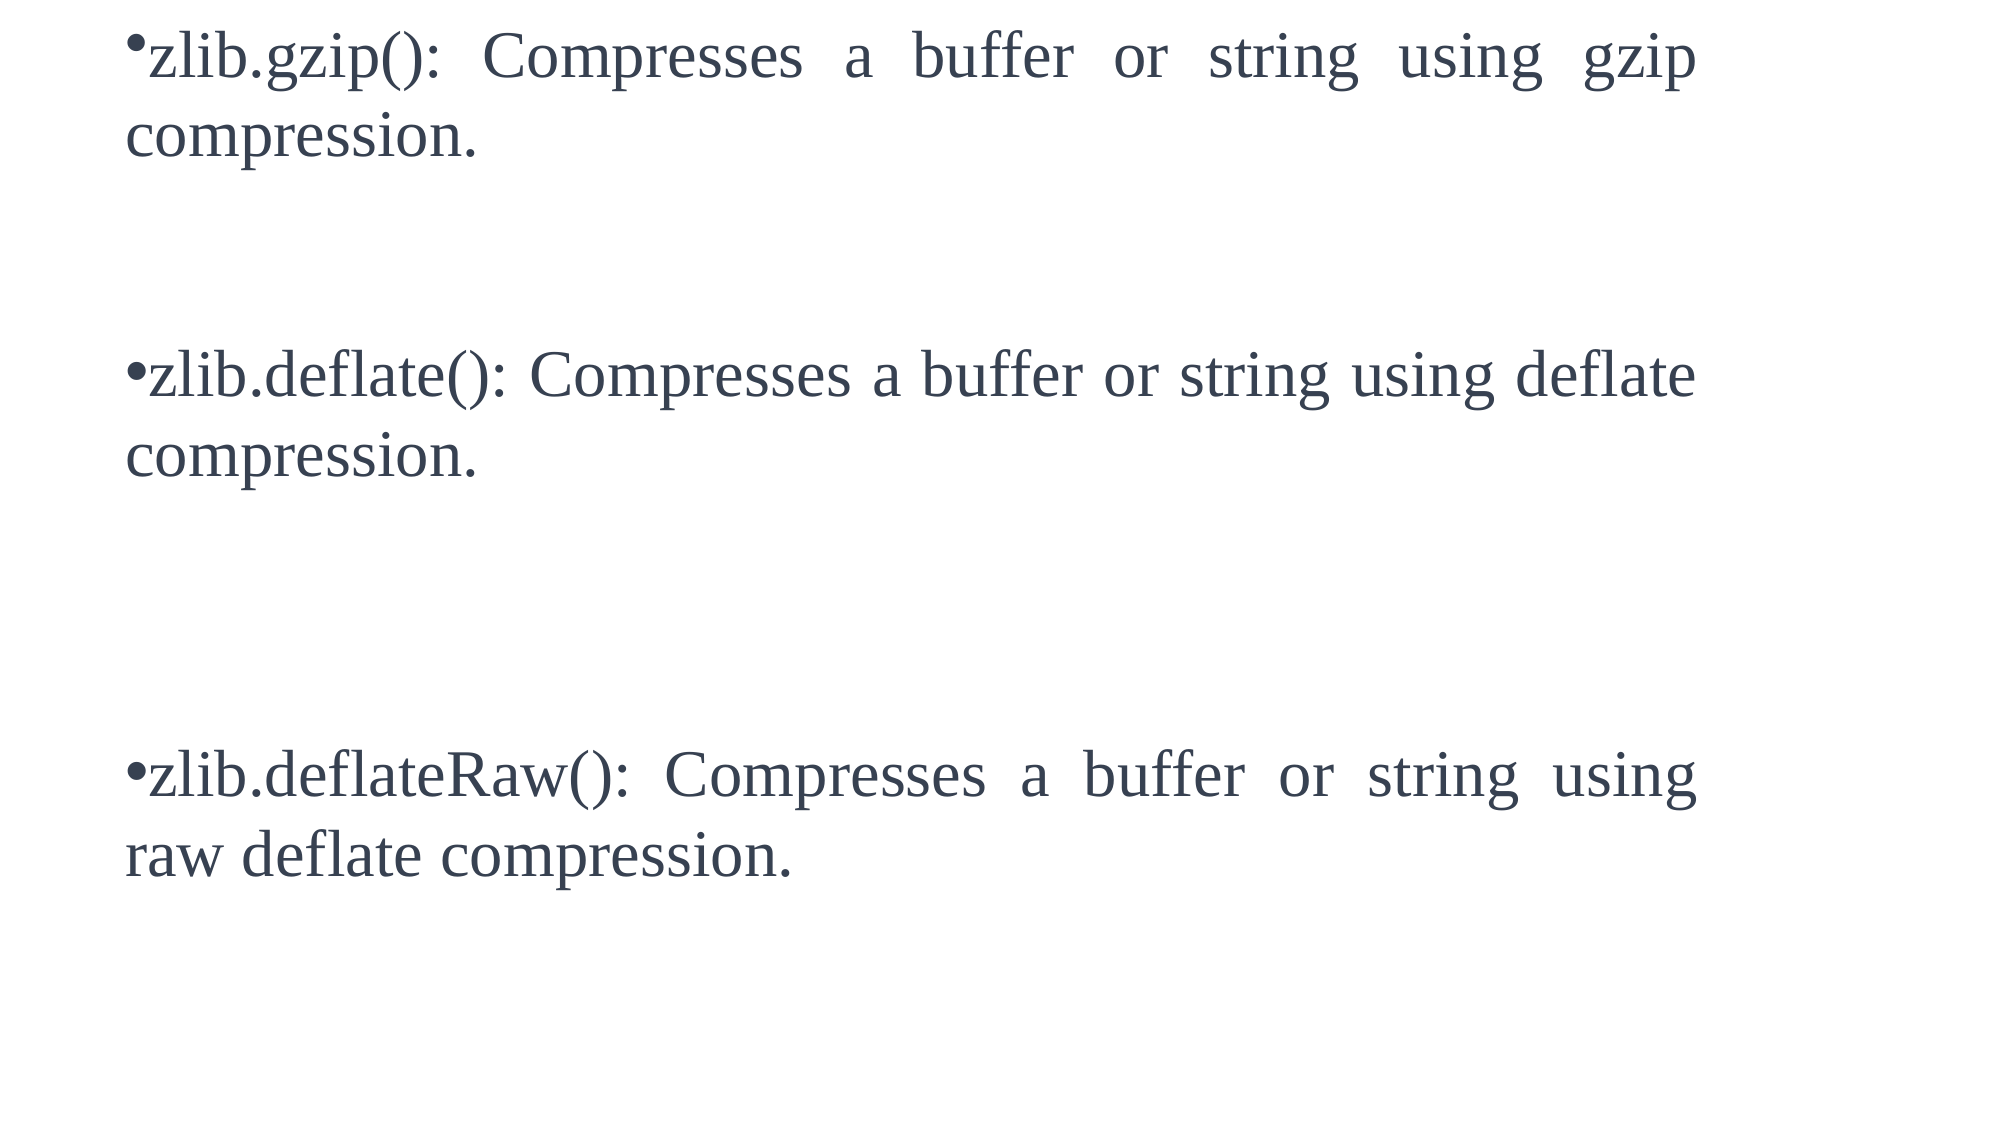

zlib.gzip(): Compresses a buffer or string using gzip compression.

zlib.deflate(): Compresses a buffer or string using deflate compression.

zlib.deflateRaw(): Compresses a buffer or string using raw deflate compression.

zlib.brotliCompress(): Compresses a buffer or string using Brotli compression

# Compression: